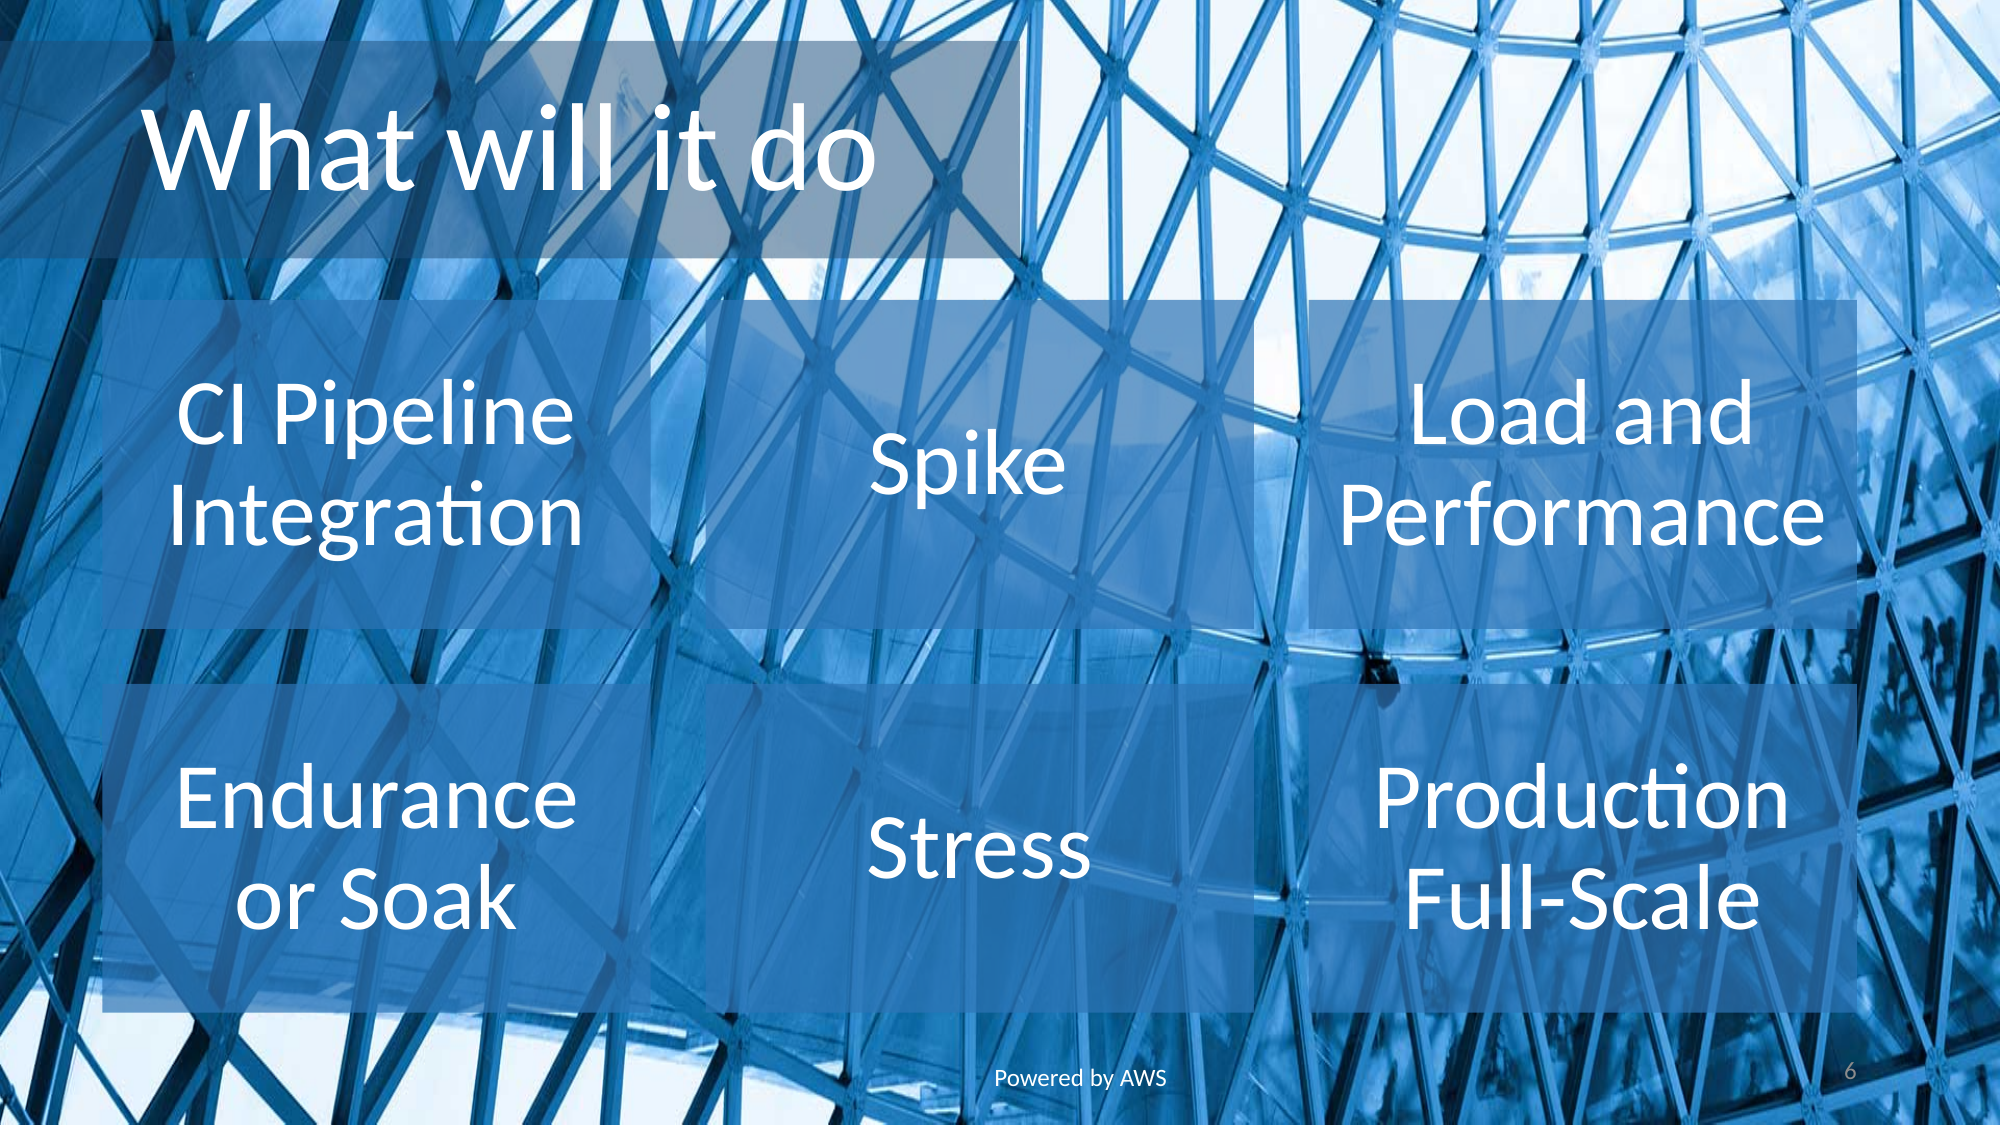

What will it do
CI Pipeline Integration
Spike
Load and Performance
Endurance or Soak
Stress
Production Full-Scale

6
Powered by AWS